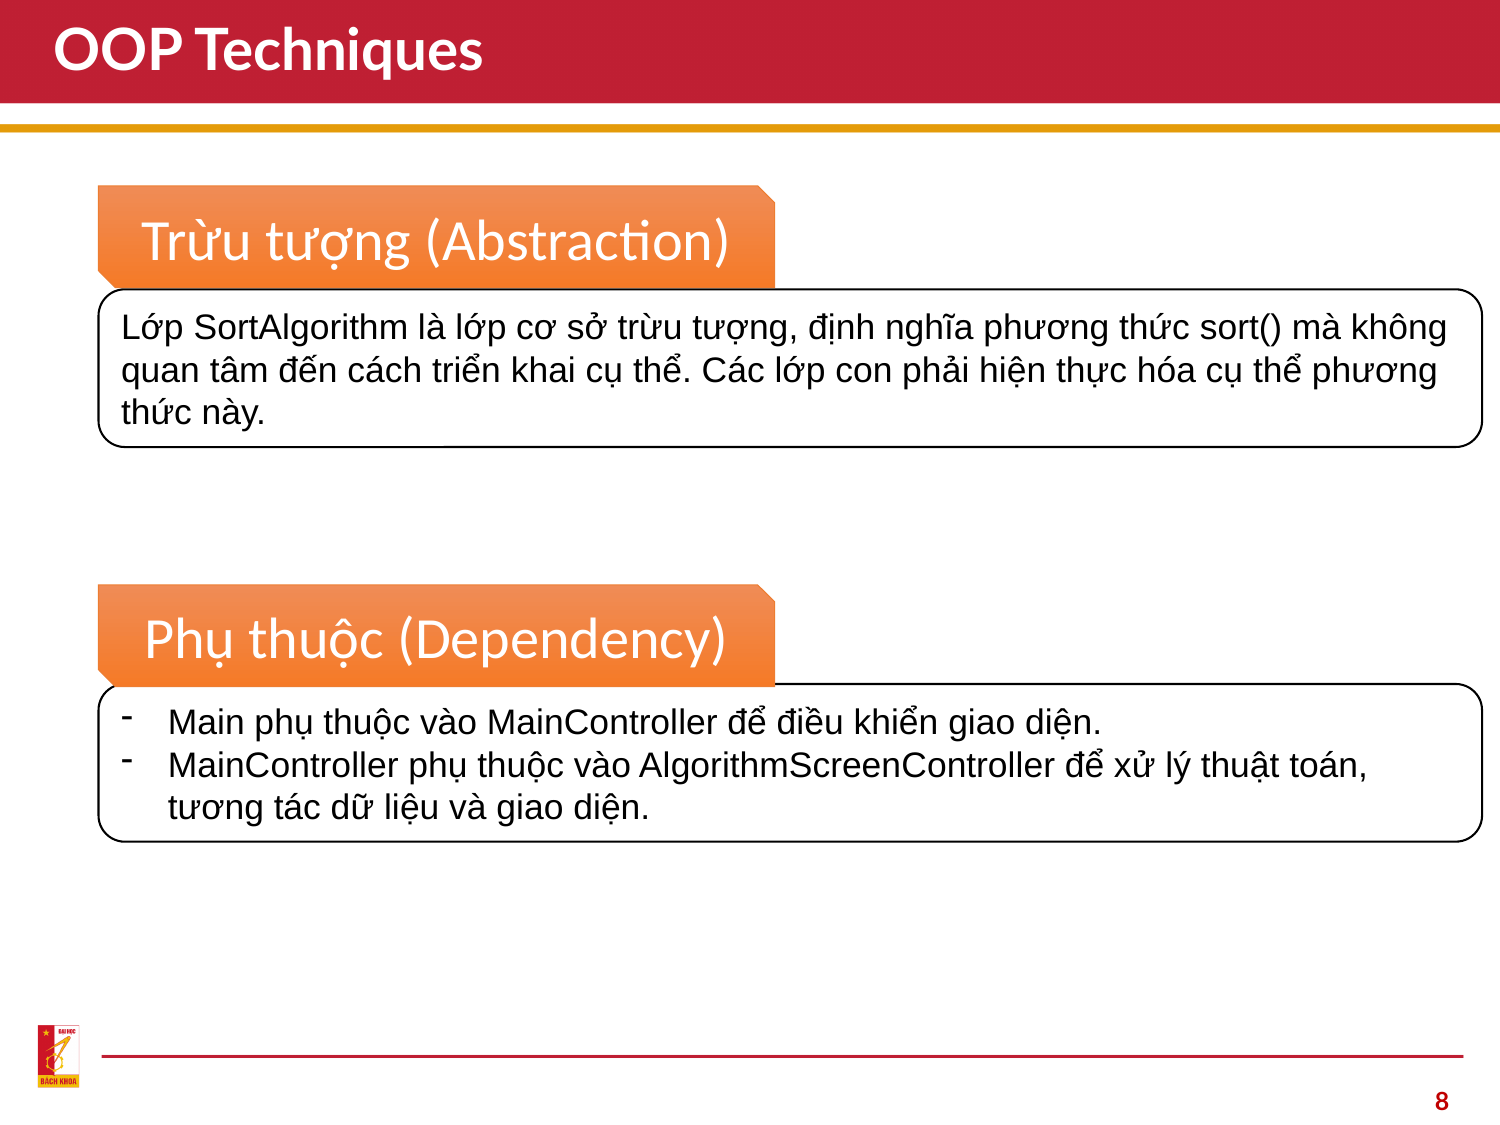

# OOP Techniques
Trừu tượng (Abstraction)
Lớp SortAlgorithm là lớp cơ sở trừu tượng, định nghĩa phương thức sort() mà không quan tâm đến cách triển khai cụ thể. Các lớp con phải hiện thực hóa cụ thể phương thức này.
Phụ thuộc (Dependency)
Main phụ thuộc vào MainController để điều khiển giao diện.
MainController phụ thuộc vào AlgorithmScreenController để xử lý thuật toán, tương tác dữ liệu và giao diện.
8